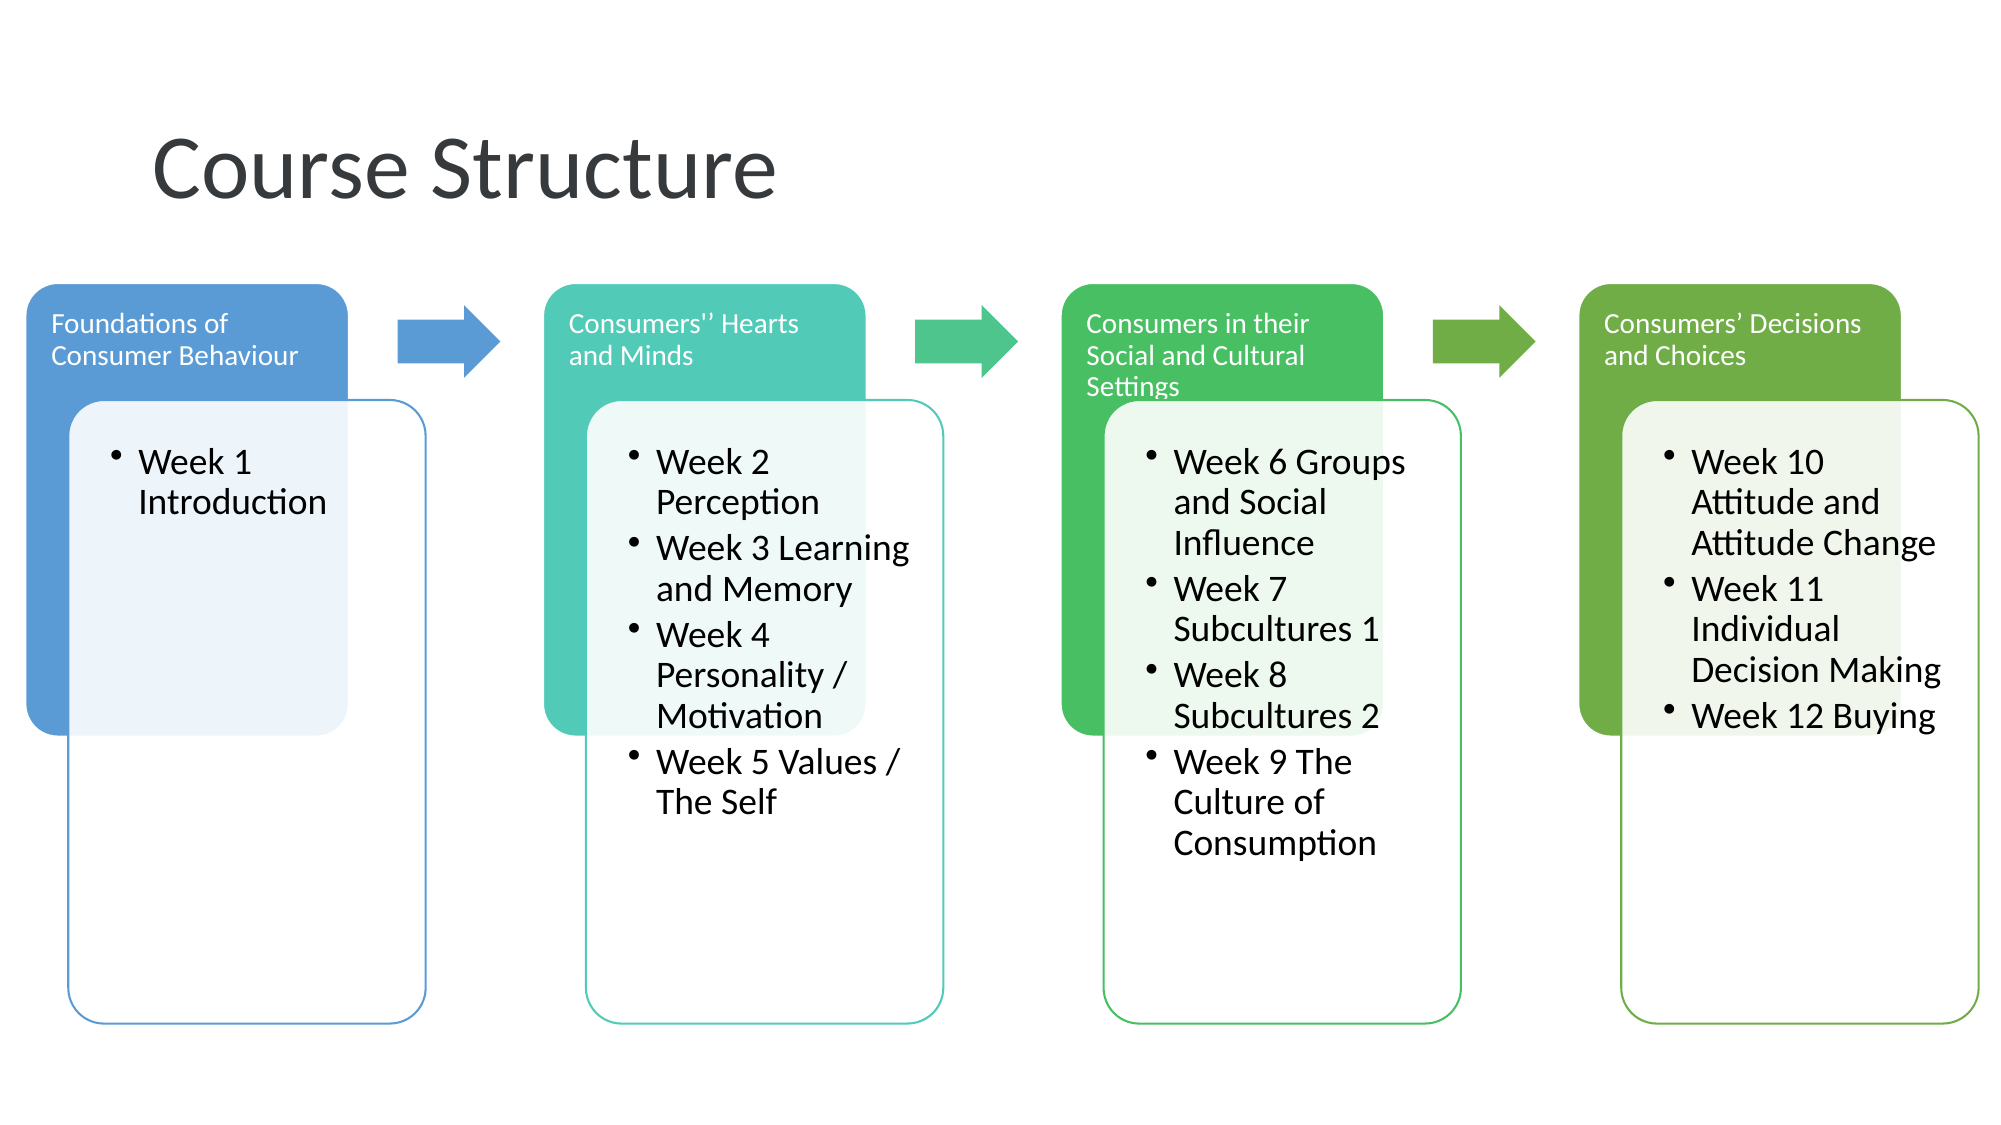

# Course Structure
Foundations of Consumer Behaviour
Week 1 Introduction

Consumers'’ Hearts and Minds
Week 2 Perception
Week 3 Learning and Memory
Week 4 Personality / Motivation
Week 5 Values / The Self

Consumers in their Social and Cultural Settings
Week 6 Groups and Social Influence
Week 7 Subcultures 1
Week 8 Subcultures 2
Week 9 The Culture of Consumption

Consumers’ Decisions and Choices
Week 10 Attitude and Attitude Change
Week 11 Individual Decision Making
Week 12 Buying